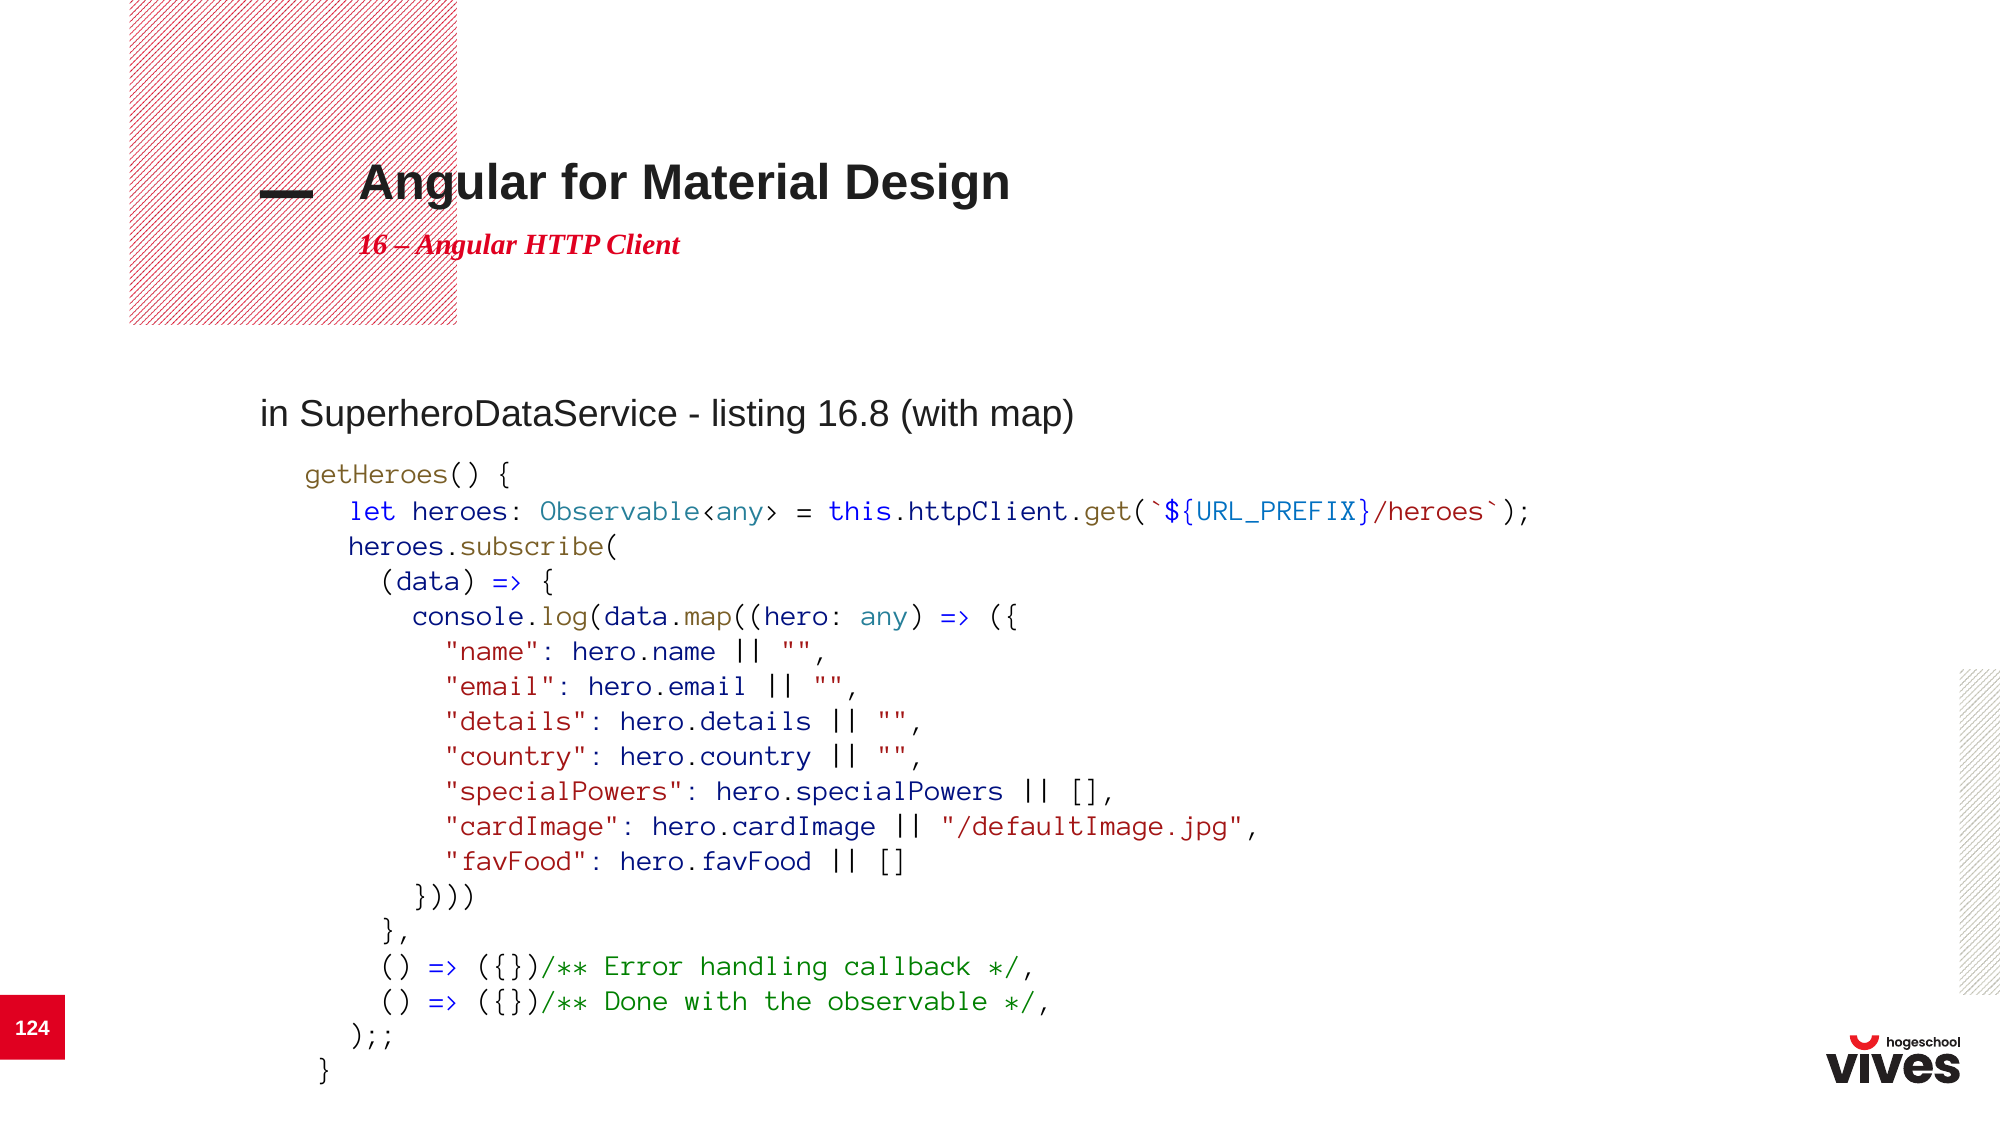

# Angular for Material Design
16 – Angular HTTP Client
in SuperheroDataService - listing 16.8 (with map)

 getHeroes() {
    let heroes: Observable<any> = this.httpClient.get(`${URL_PREFIX}/heroes`);
    heroes.subscribe(
      (data) => {
        console.log(data.map((hero: any) => ({
          "name": hero.name || "",
          "email": hero.email || "",
          "details": hero.details || "",
          "country": hero.country || "",
          "specialPowers": hero.specialPowers || [],
          "cardImage": hero.cardImage || "/defaultImage.jpg",
          "favFood": hero.favFood || []
        })))
      },
      () => ({})/** Error handling callback */,
      () => ({})/** Done with the observable */,
    );;
  }